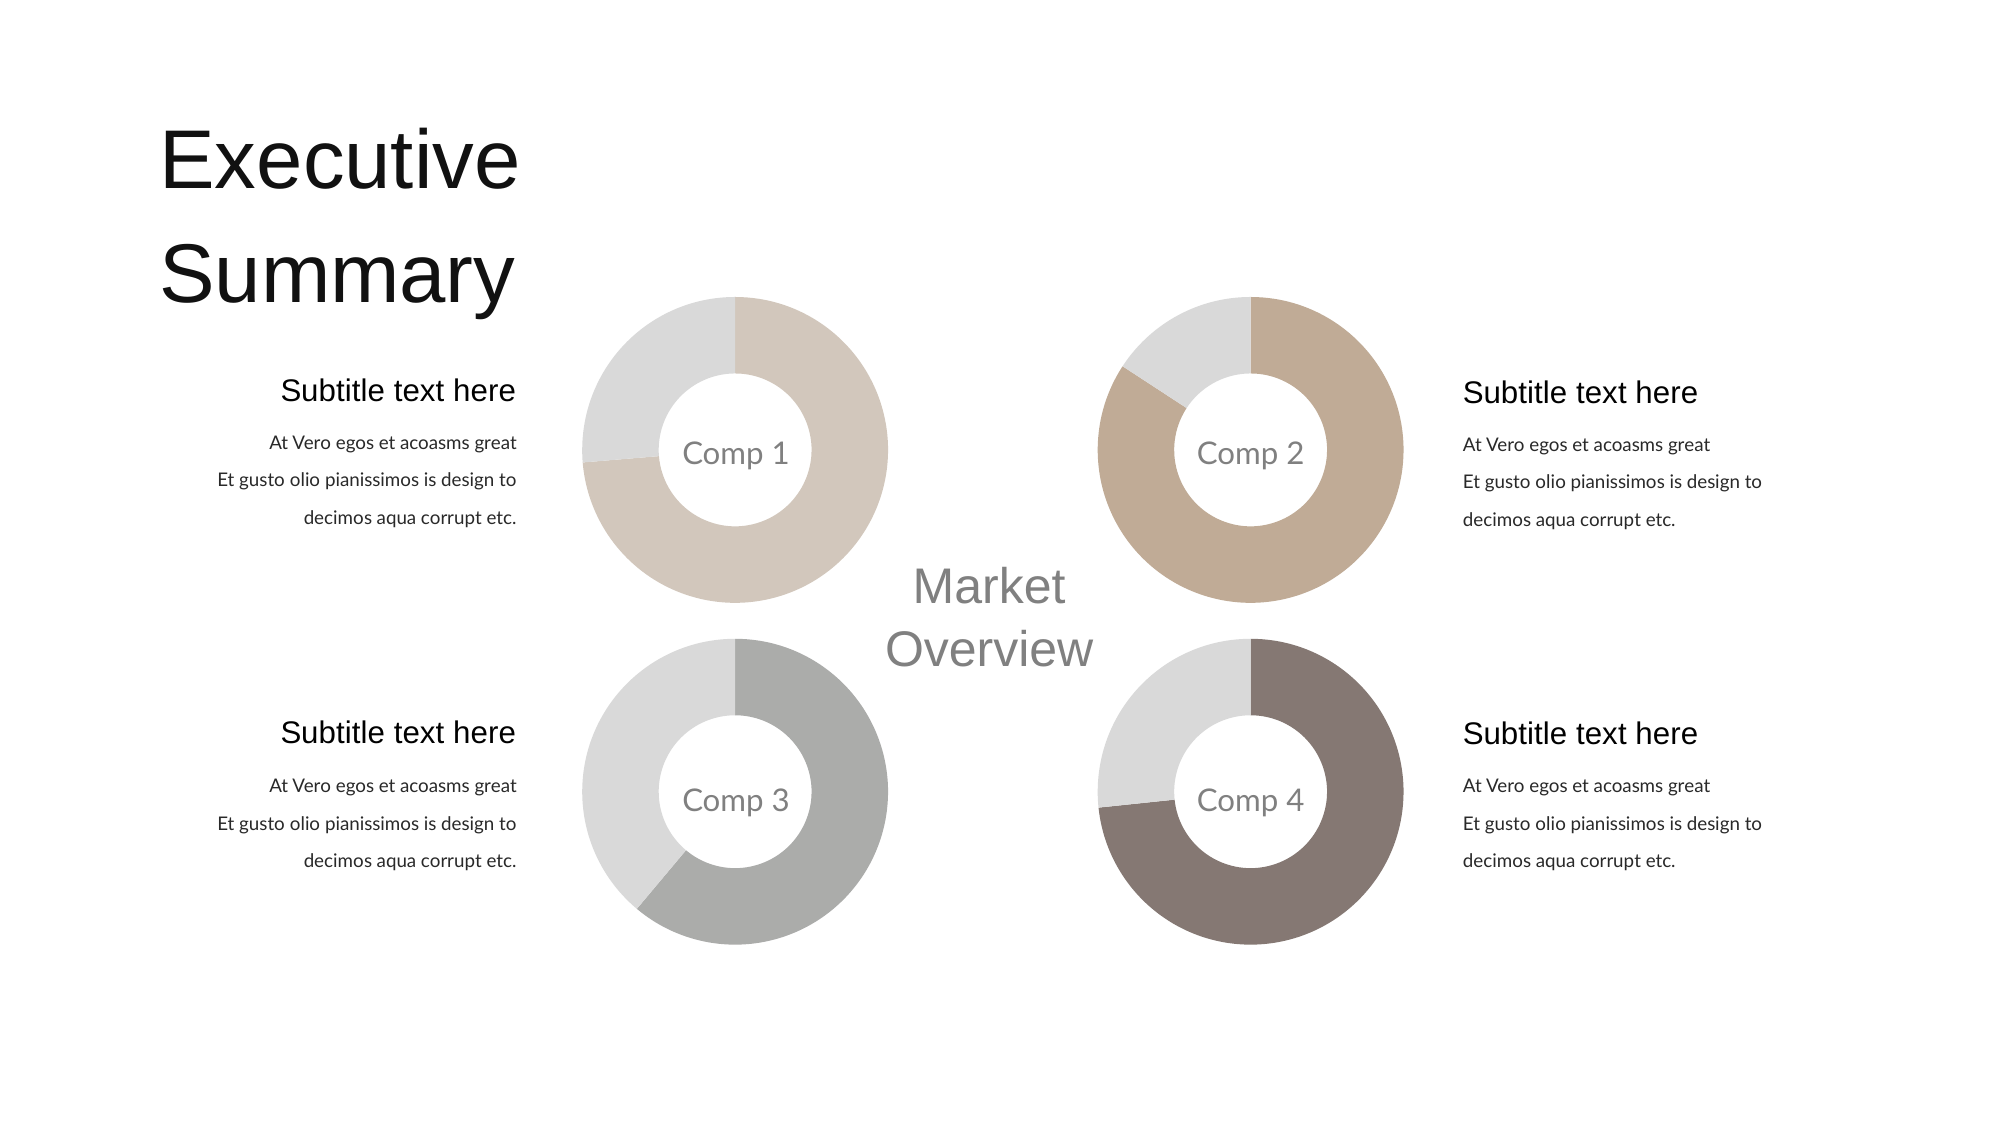

Executive Summary

### Chart

| Category | Sales |
|---|---|
|  | None |
|  | None |
| 3rd Qtr | 14.0 |
| 4th Qtr | 5.0 |

### Chart

| Category | Sales |
|---|---|
|  | None |
|  | None |
| 3rd Qtr | 16.0 |
| 4th Qtr | 3.0 |
Subtitle text here
Subtitle text here
At Vero egos et acoasms great
Et gusto olio pianissimos is design to decimos aqua corrupt etc.
At Vero egos et acoasms great
Et gusto olio pianissimos is design to decimos aqua corrupt etc.
Comp 1
Comp 2
Market
Overview

### Chart

| Category | Sales |
|---|---|
|  | None |
|  | None |
| 3rd Qtr | 11.0 |
| 4th Qtr | 7.0 |

### Chart

| Category | Sales |
|---|---|
|  | None |
|  | None |
| 3rd Qtr | 22.0 |
| 4th Qtr | 8.0 |
Subtitle text here
Subtitle text here
At Vero egos et acoasms great
Et gusto olio pianissimos is design to decimos aqua corrupt etc.
At Vero egos et acoasms great
Et gusto olio pianissimos is design to decimos aqua corrupt etc.
Comp 3
Comp 4